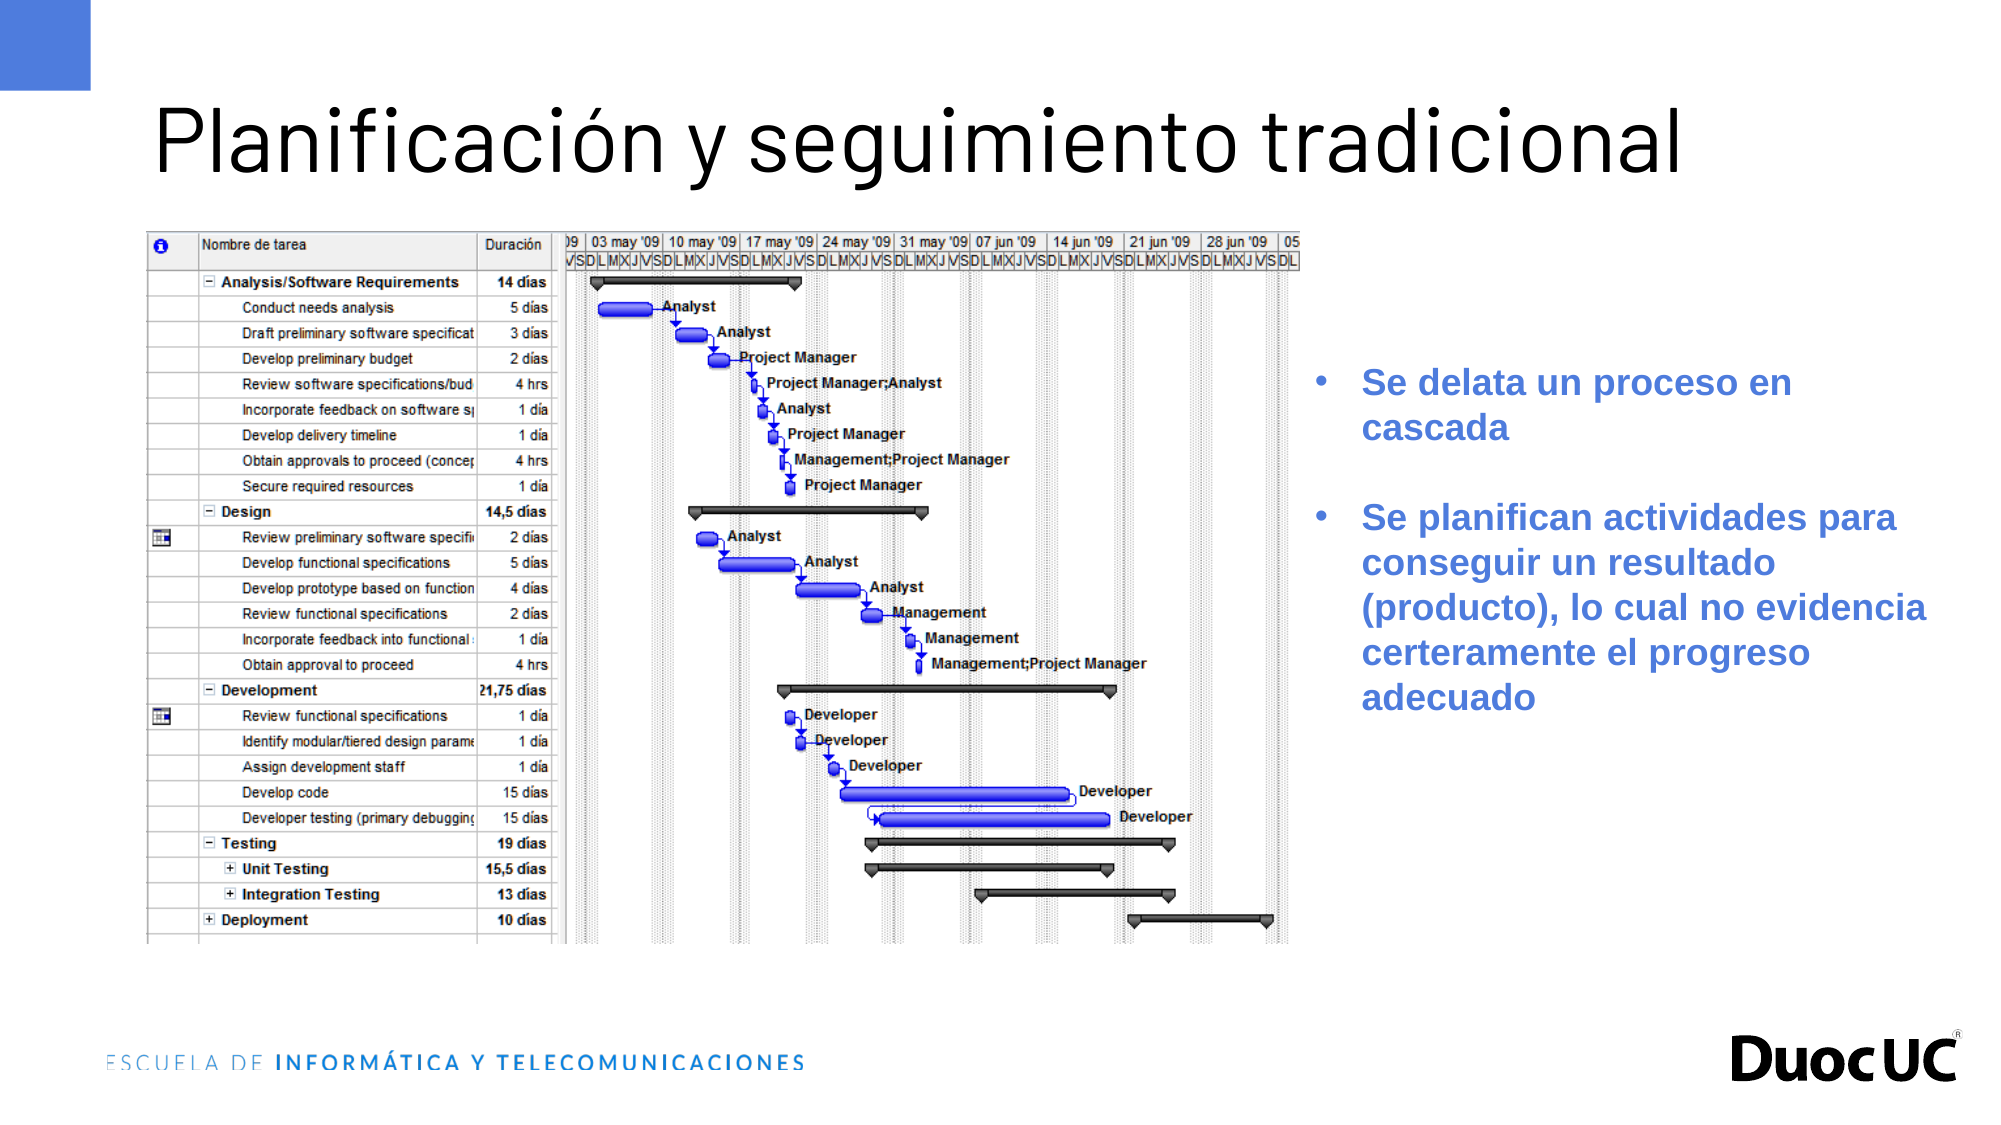

Planificación y seguimiento tradicional

Se delata un proceso en cascada

Se planifican actividades para conseguir un resultado (producto), lo cual no evidencia certeramente el progreso adecuado